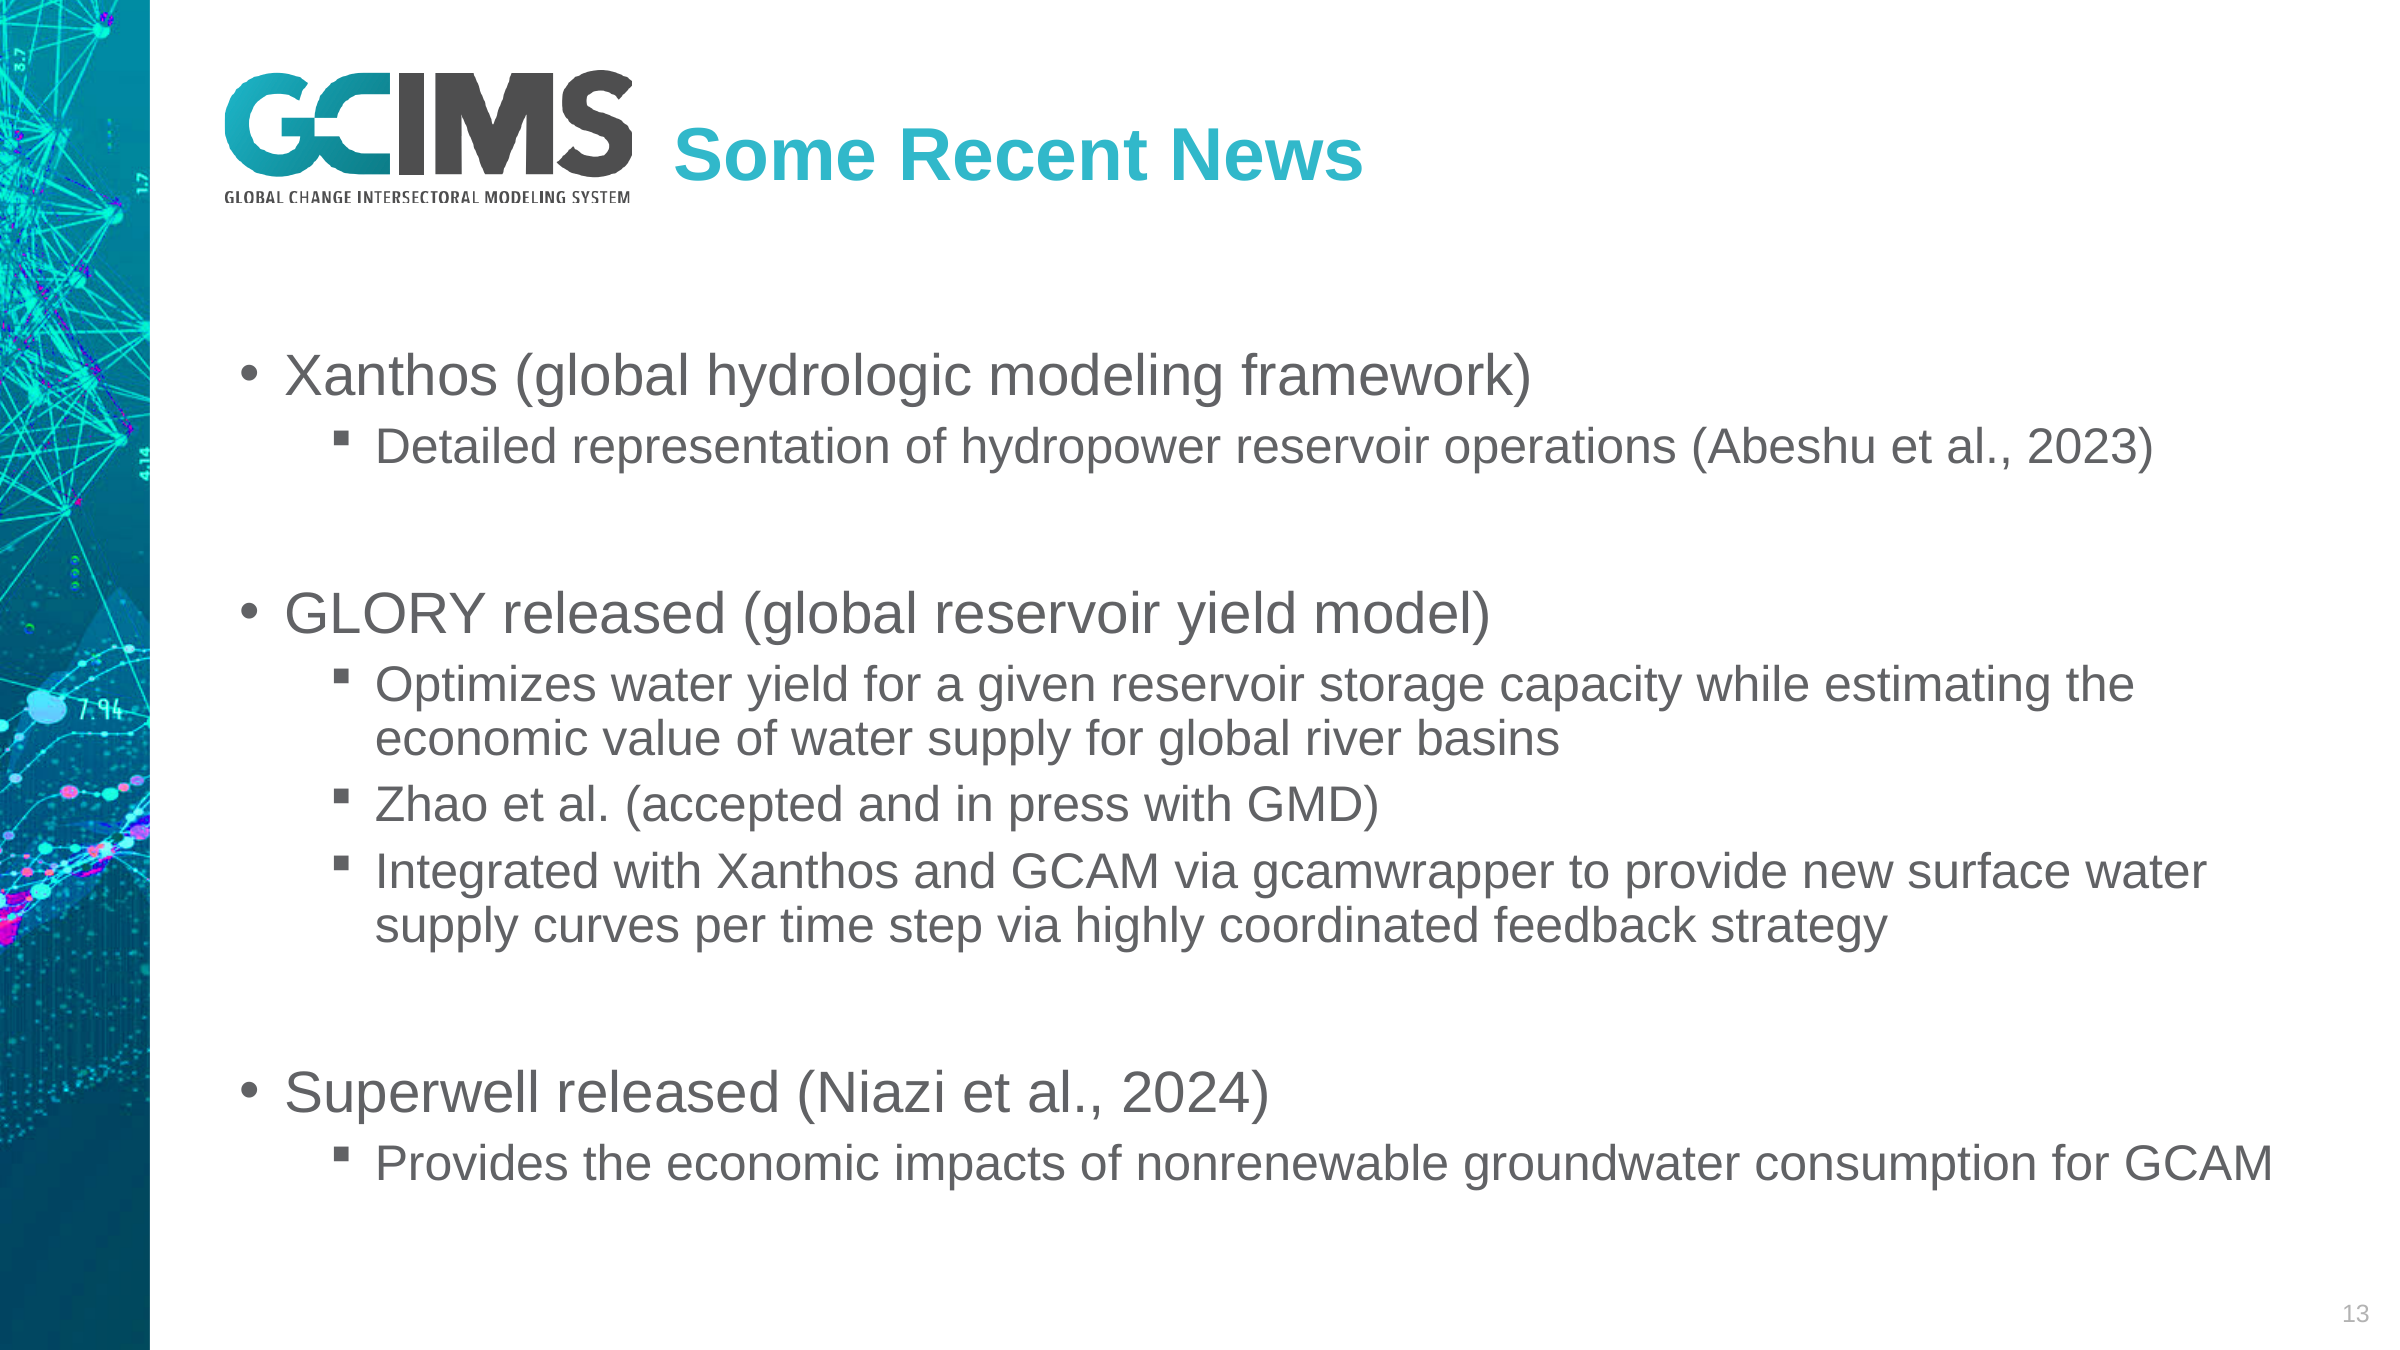

# Some Recent News
Xanthos (global hydrologic modeling framework)
Detailed representation of hydropower reservoir operations (Abeshu et al., 2023)

GLORY released (global reservoir yield model)
Optimizes water yield for a given reservoir storage capacity while estimating the economic value of water supply for global river basins
Zhao et al. (accepted and in press with GMD)
Integrated with Xanthos and GCAM via gcamwrapper to provide new surface water supply curves per time step via highly coordinated feedback strategy

Superwell released (Niazi et al., 2024)
Provides the economic impacts of nonrenewable groundwater consumption for GCAM

13